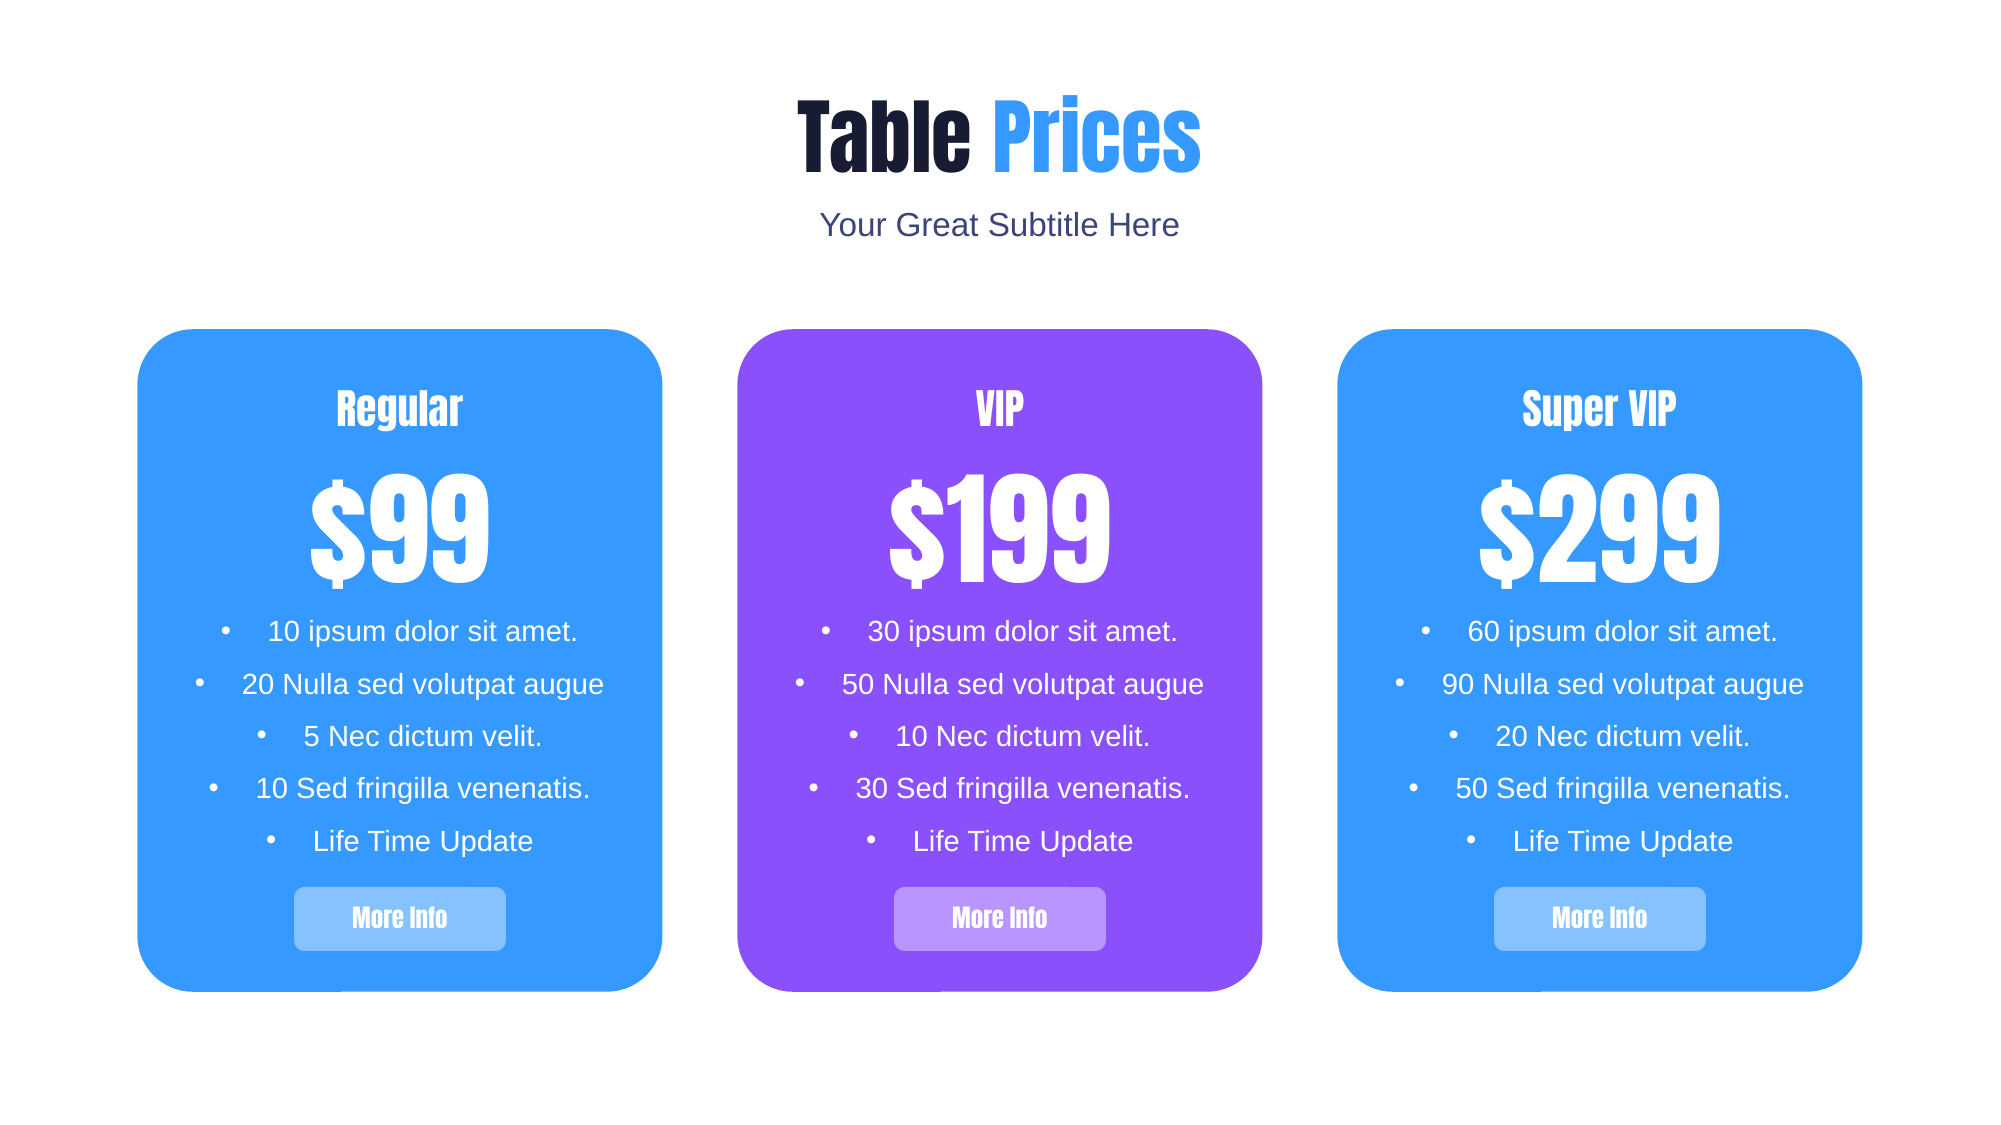

Table Prices
Your Great Subtitle Here

Regular
$99
10 ipsum dolor sit amet.
20 Nulla sed volutpat augue
5 Nec dictum velit.
10 Sed fringilla venenatis.
Life Time Update
More Info

VIP
$199
30 ipsum dolor sit amet.
50 Nulla sed volutpat augue
10 Nec dictum velit.
30 Sed fringilla venenatis.
Life Time Update
More Info

Super VIP
$299
60 ipsum dolor sit amet.
90 Nulla sed volutpat augue
20 Nec dictum velit.
50 Sed fringilla venenatis.
Life Time Update
More Info